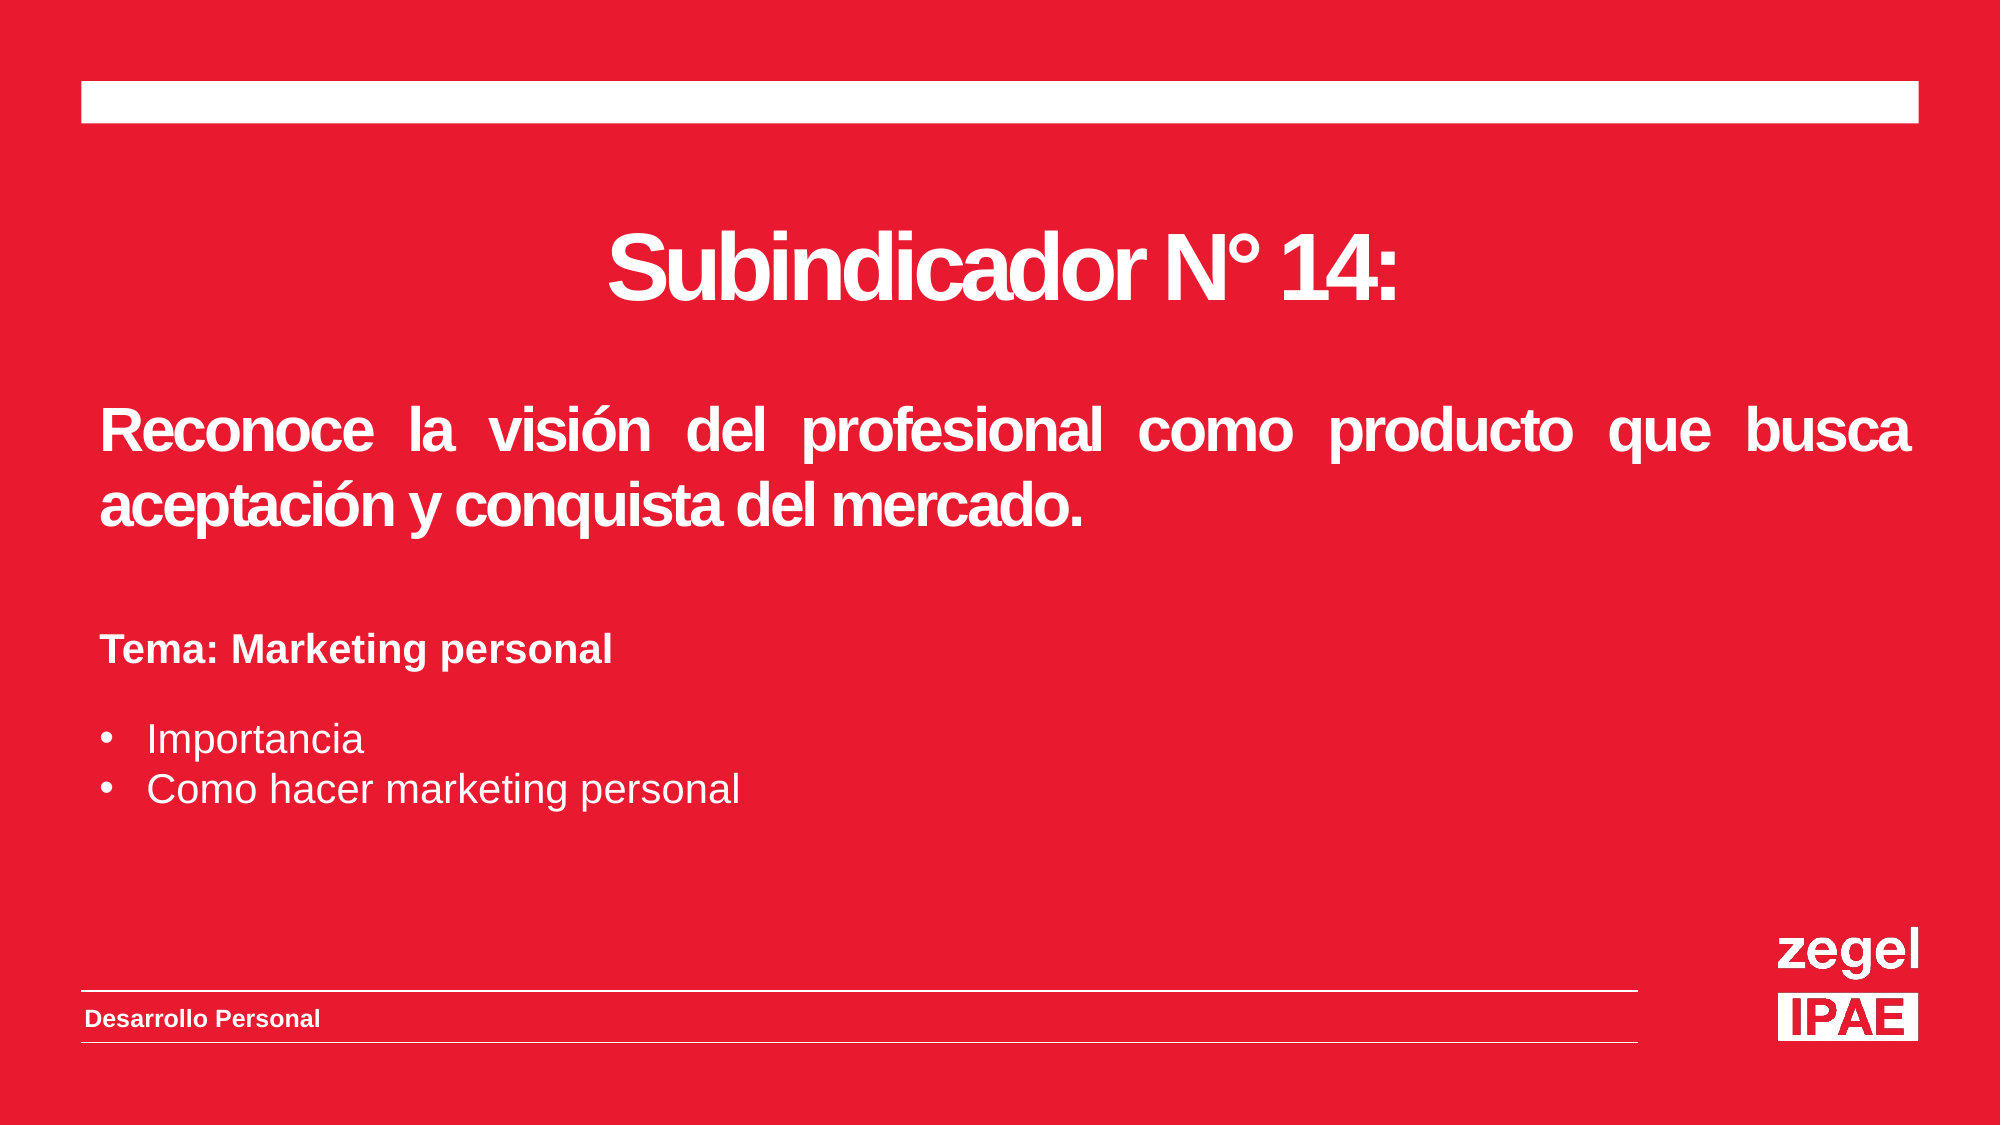

Subindicador N° 14:
Reconoce la visión del profesional como producto que busca aceptación y conquista del mercado.
Tema: Marketing personal

Importancia
Como hacer marketing personal

Desarrollo Personal